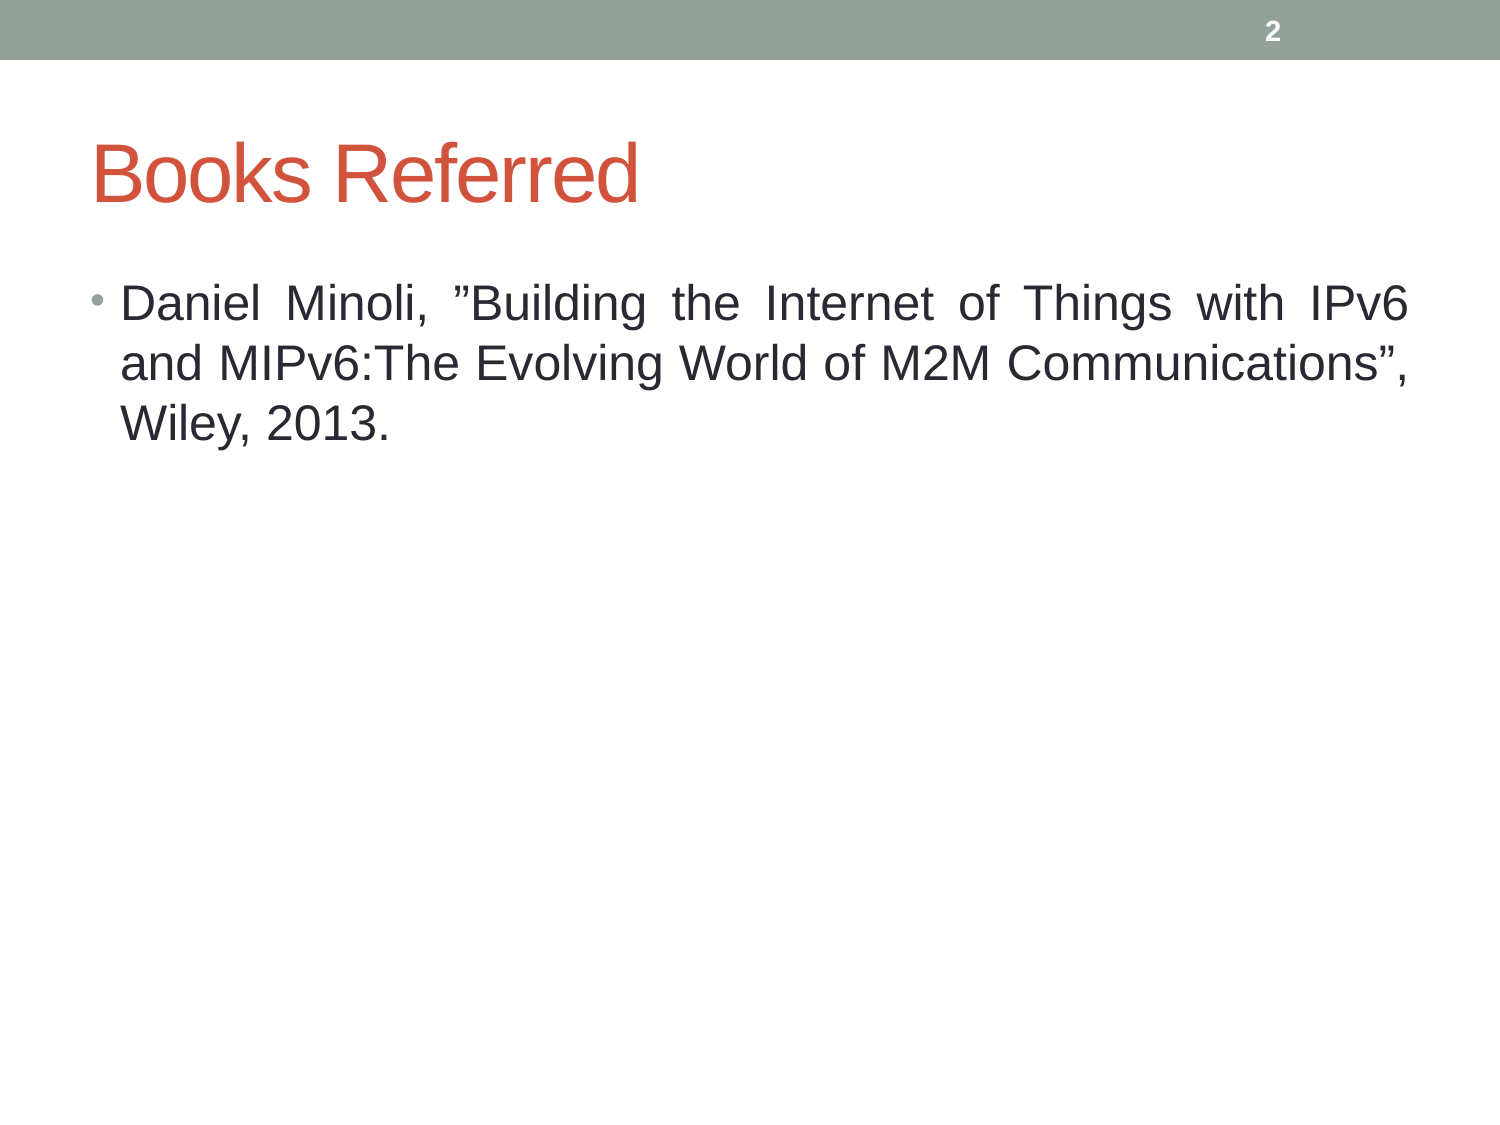

2
# Books Referred
Daniel Minoli, ”Building the Internet of Things with IPv6 and MIPv6:The Evolving World of M2M Communications”, Wiley, 2013.